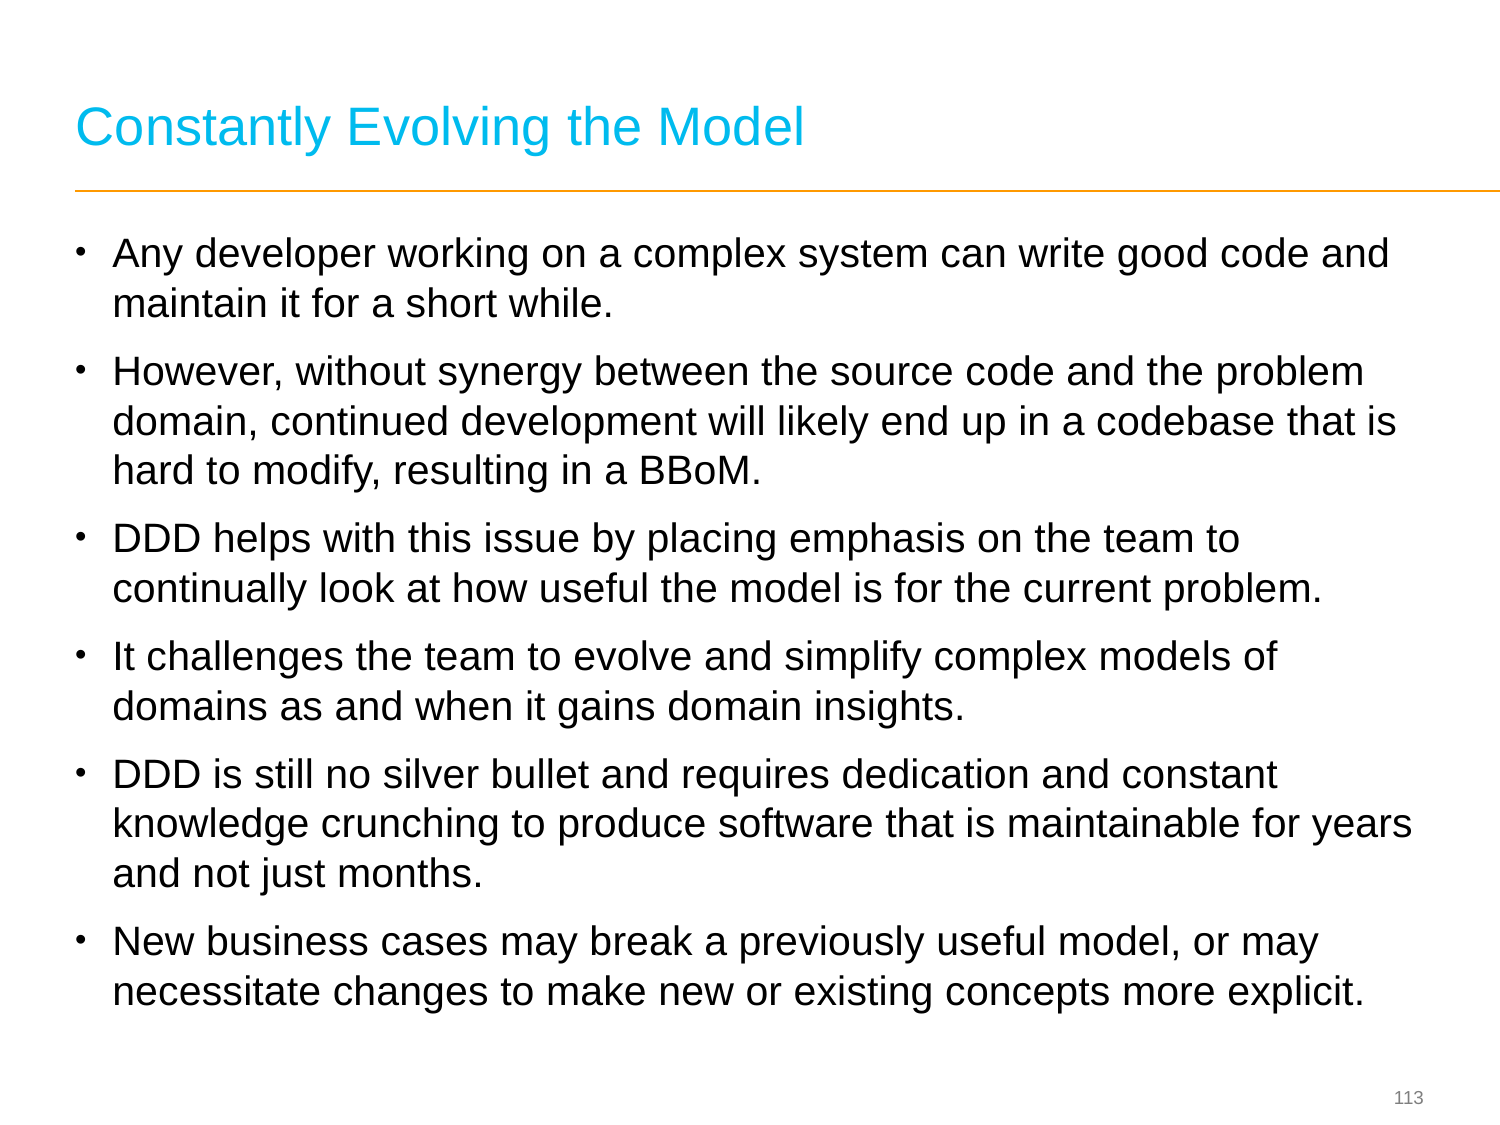

# Constantly Evolving the Model
Any developer working on a complex system can write good code and maintain it for a short while.
However, without synergy between the source code and the problem domain, continued development will likely end up in a codebase that is hard to modify, resulting in a BBoM.
DDD helps with this issue by placing emphasis on the team to continually look at how useful the model is for the current problem.
It challenges the team to evolve and simplify complex models of domains as and when it gains domain insights.
DDD is still no silver bullet and requires dedication and constant knowledge crunching to produce software that is maintainable for years and not just months.
New business cases may break a previously useful model, or may necessitate changes to make new or existing concepts more explicit.